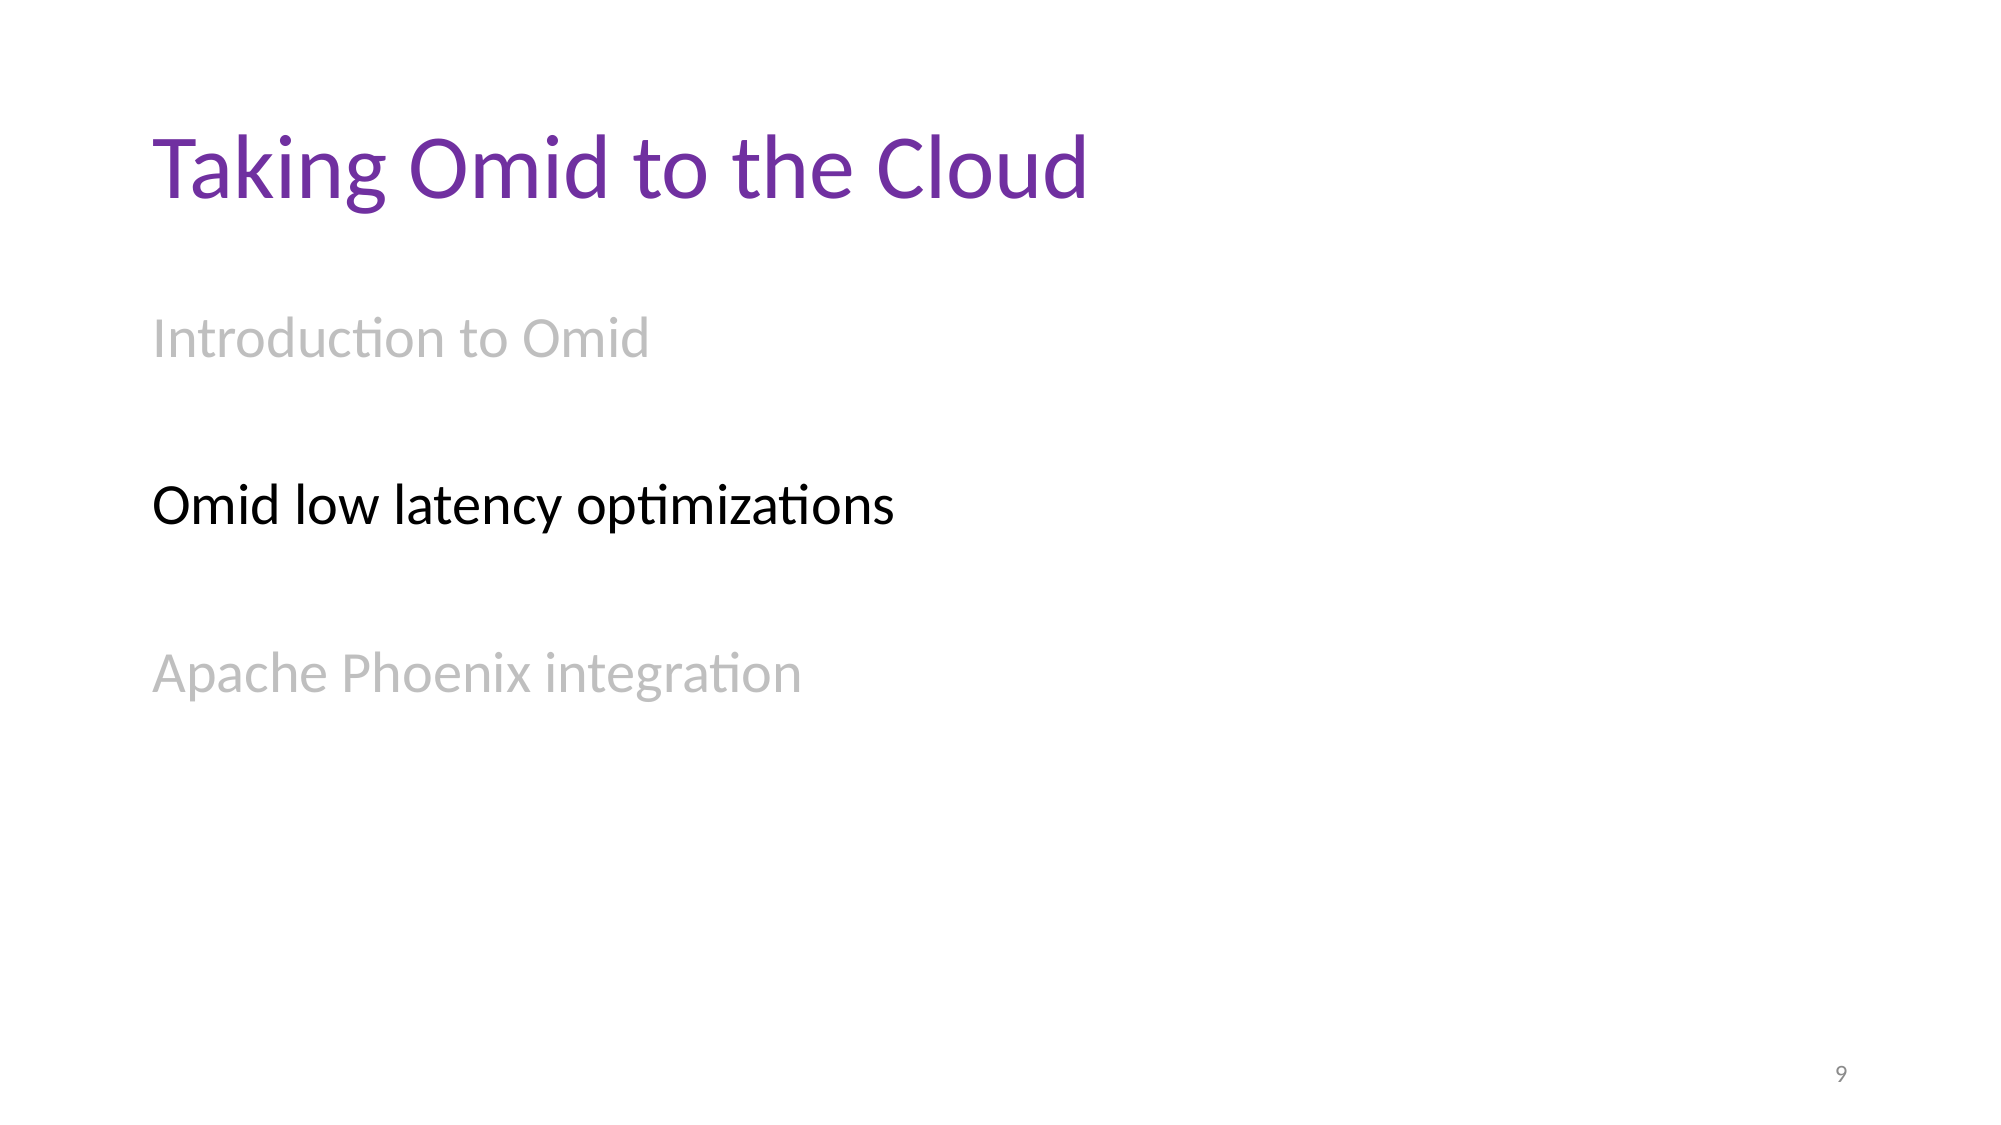

# Taking Omid to the Cloud
Introduction to Omid

Omid low latency optimizations

Apache Phoenix integration
9